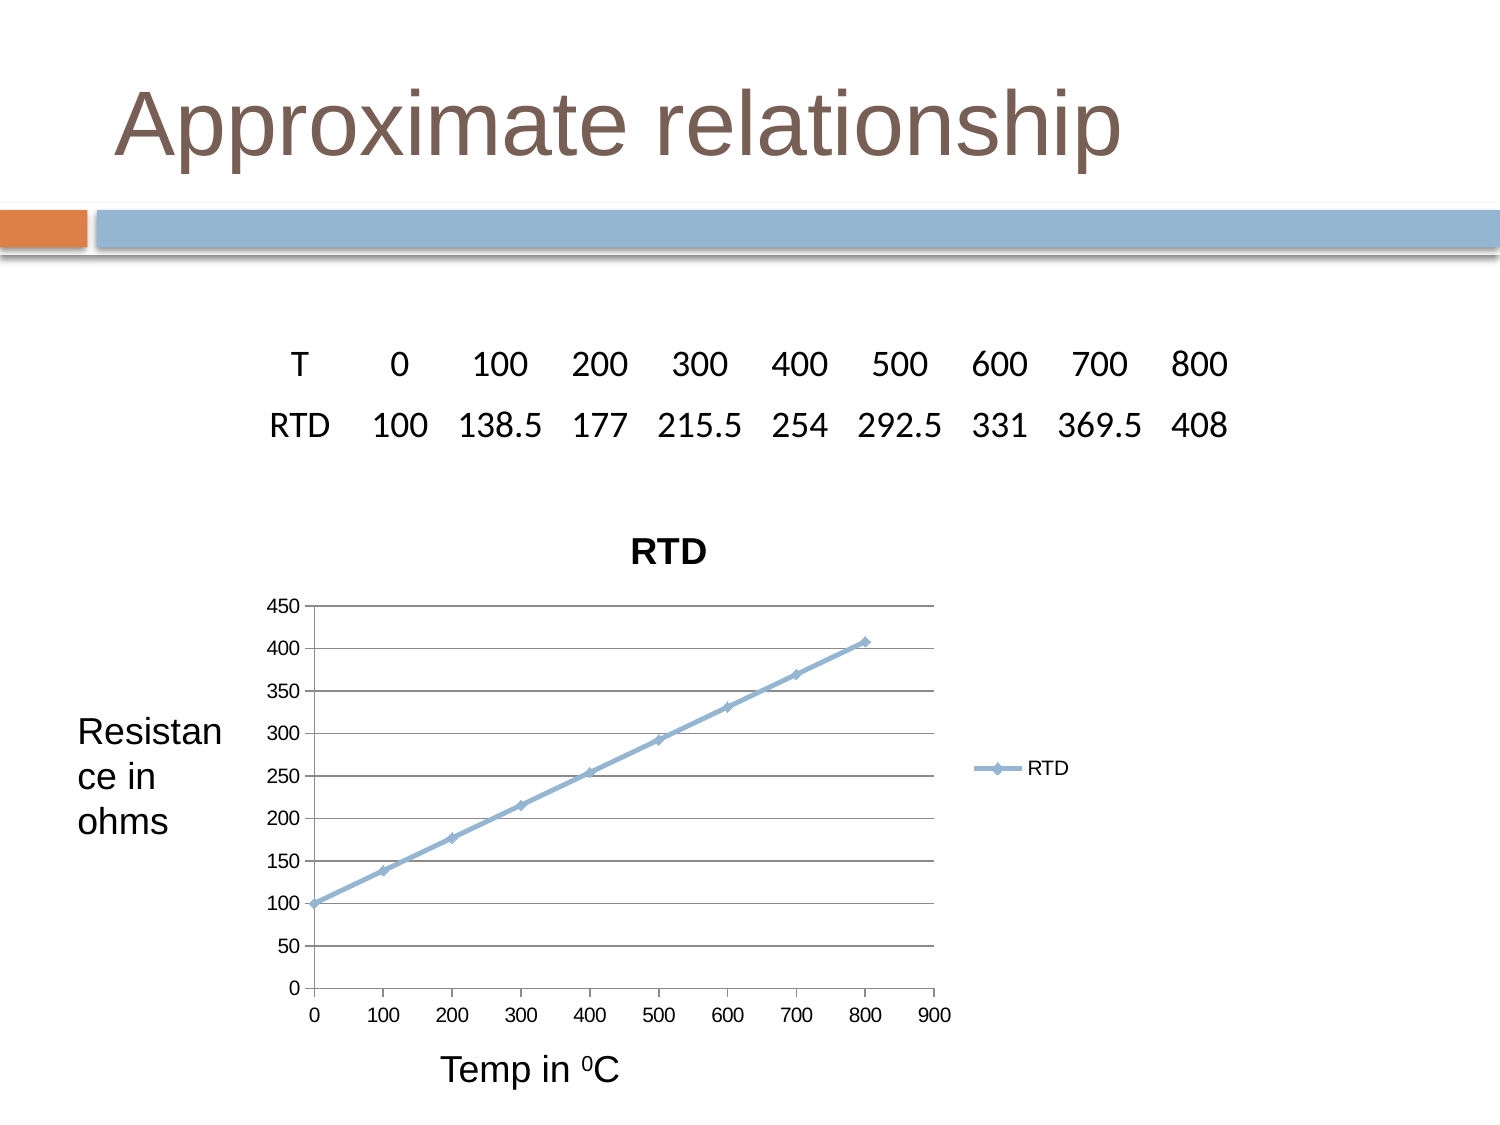

# Approximate relationship
| T | 0 | 100 | 200 | 300 | 400 | 500 | 600 | 700 | 800 |
| --- | --- | --- | --- | --- | --- | --- | --- | --- | --- |
| RTD | 100 | 138.5 | 177 | 215.5 | 254 | 292.5 | 331 | 369.5 | 408 |

### Chart:

| Category | RTD |
|---|---|
Resistance in ohms
Temp in 0C